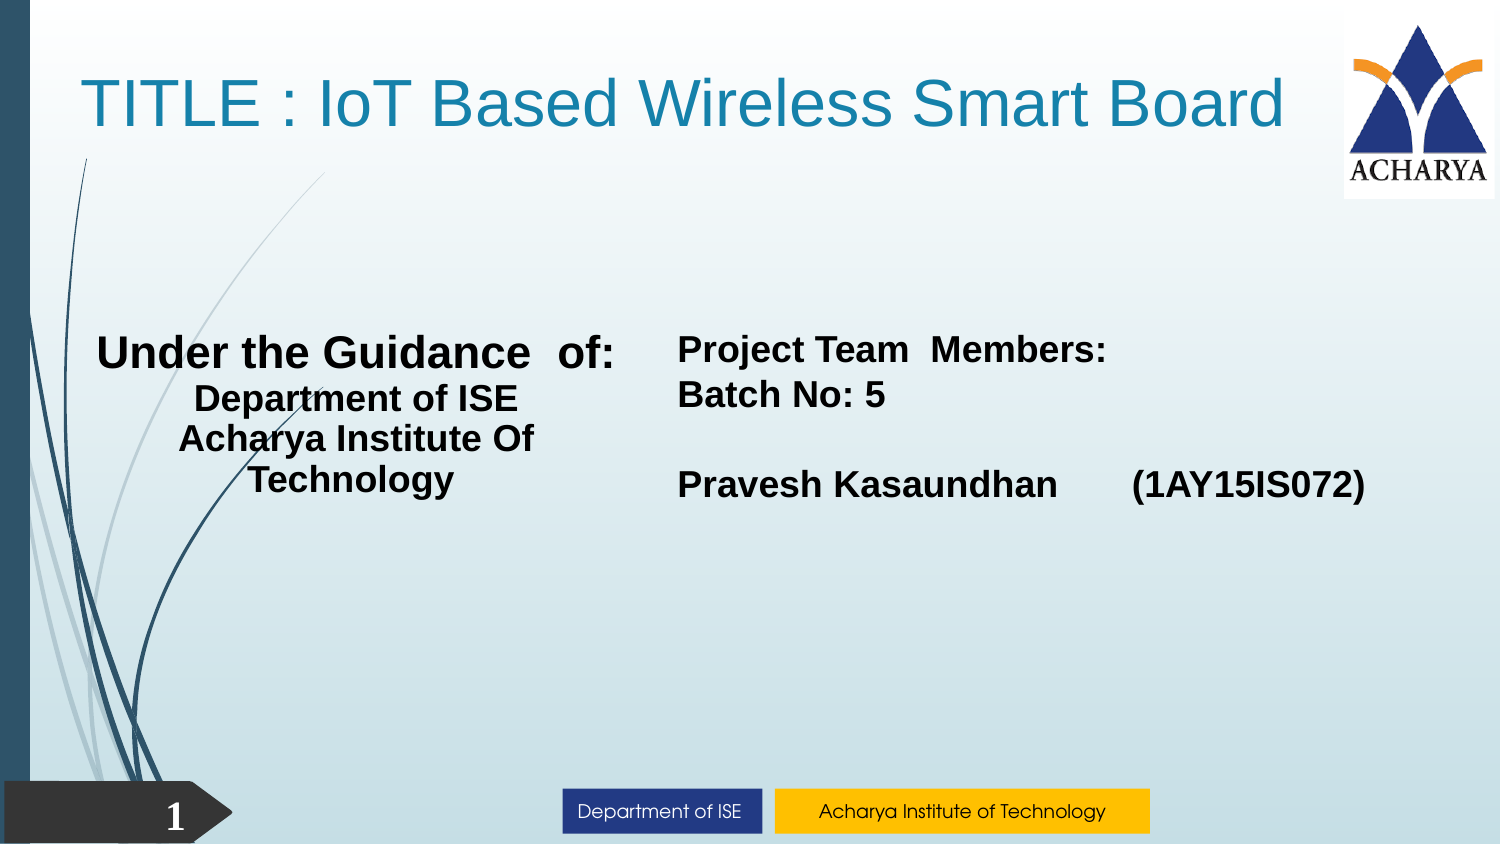

# TITLE : IoT Based Wireless Smart Board
Project Team  Members:
Batch No: 5

Pravesh Kasaundhan       (1AY15IS072)
Under the Guidance  of:
Department of ISE
Acharya Institute Of Technology
1